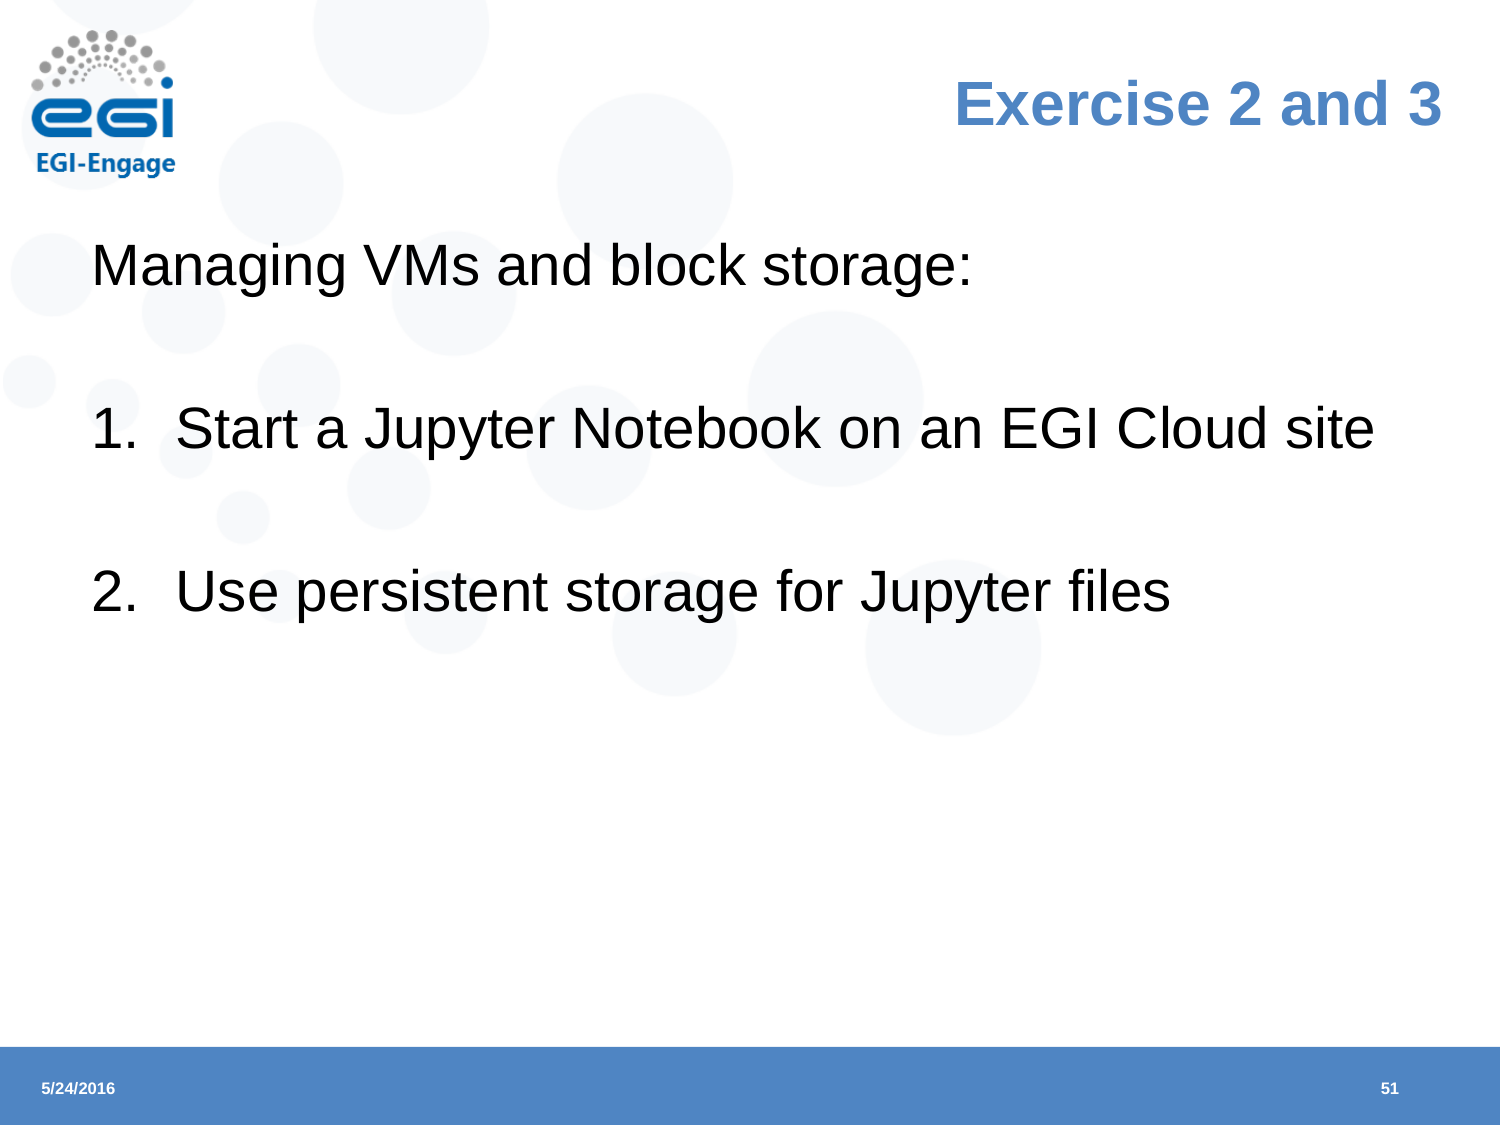

# Exercise 2 and 3
Managing VMs and block storage:

Start a Jupyter Notebook on an EGI Cloud site

Use persistent storage for Jupyter files